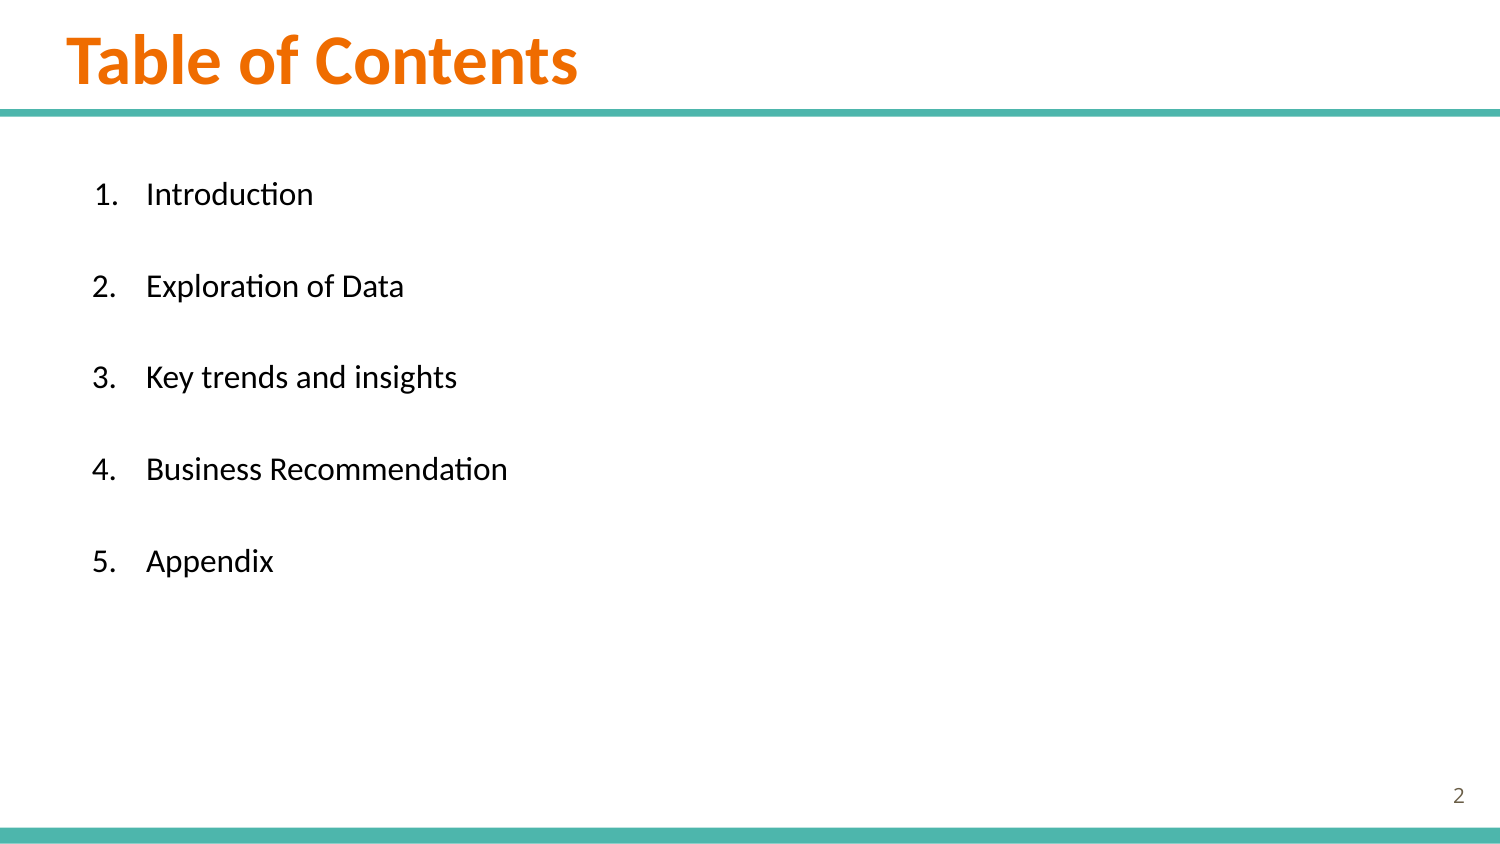

# Table of Contents

Introduction

Exploration of Data

Key trends and insights

Business Recommendation

Appendix

2